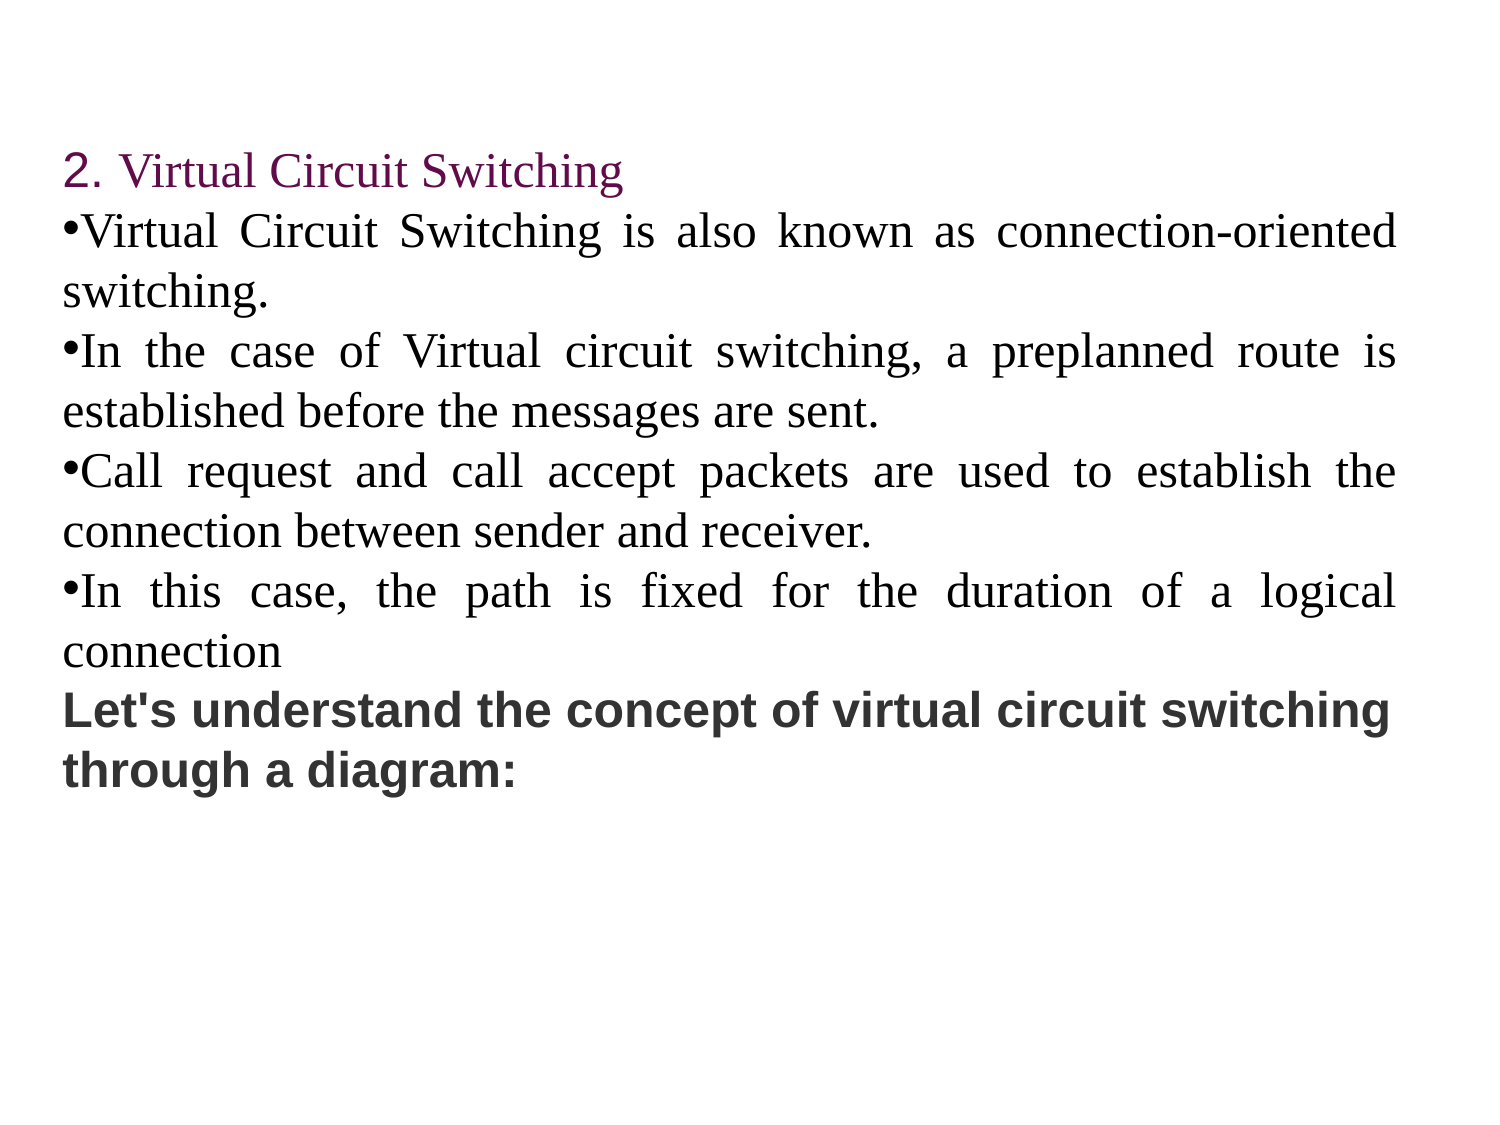

2. Virtual Circuit Switching
Virtual Circuit Switching is also known as connection-oriented switching.
In the case of Virtual circuit switching, a preplanned route is established before the messages are sent.
Call request and call accept packets are used to establish the connection between sender and receiver.
In this case, the path is fixed for the duration of a logical connection
Let's understand the concept of virtual circuit switching through a diagram: